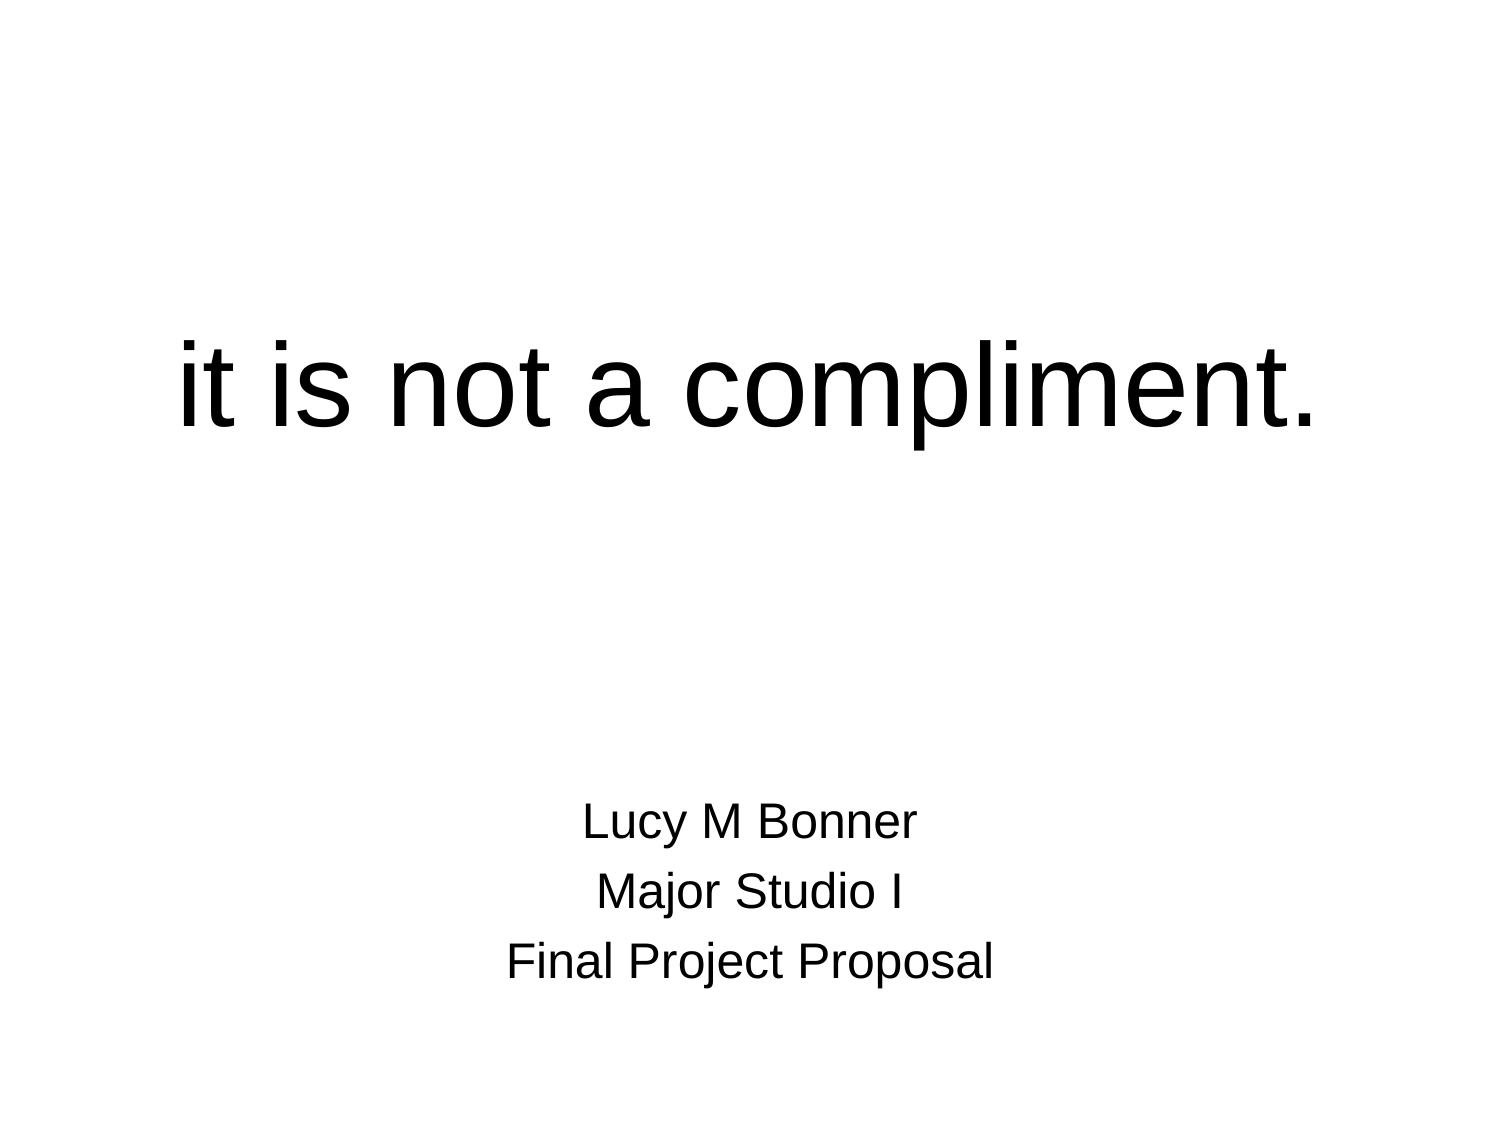

# it is not a compliment.
Lucy M Bonner
Major Studio I
Final Project Proposal